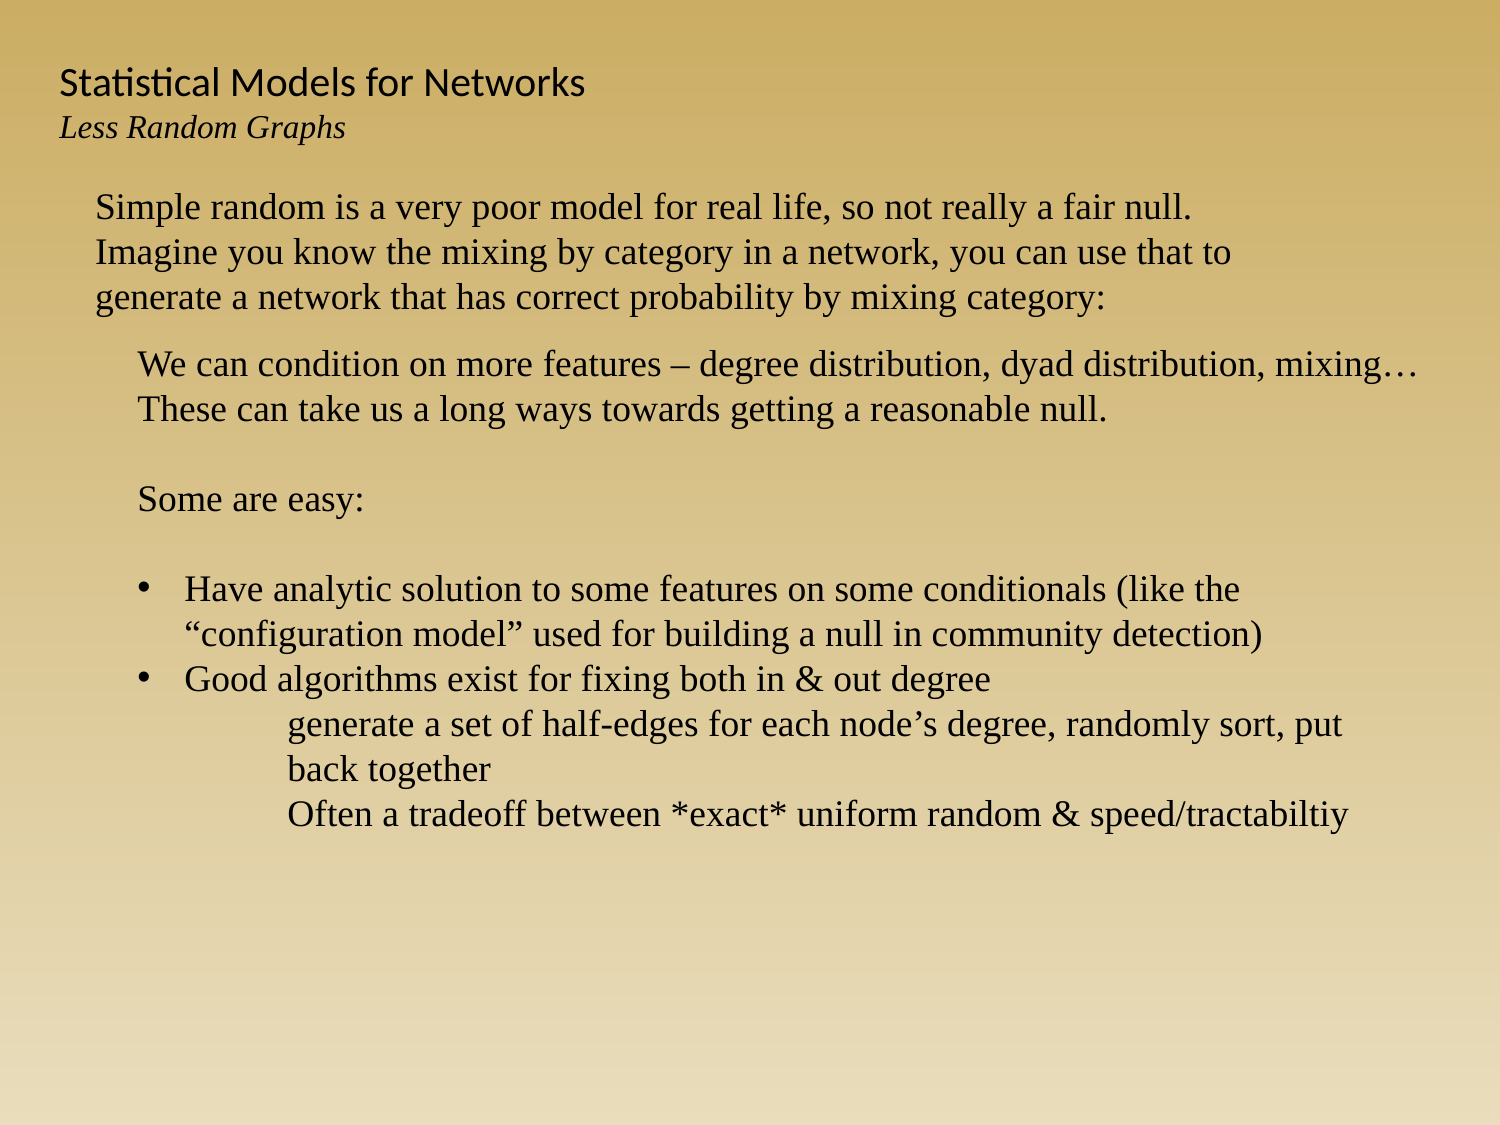

Statistical Models for Networks
Less Random Graphs
Simple random is a very poor model for real life, so not really a fair null.  Imagine you know the mixing by category in a network, you can use that to generate a network that has correct probability by mixing category:
We can condition on more features – degree distribution, dyad distribution, mixing…
These can take us a long ways towards getting a reasonable null.

Some are easy:

Have analytic solution to some features on some conditionals (like the “configuration model” used for building a null in community detection)
Good algorithms exist for fixing both in & out degree
generate a set of half-edges for each node’s degree, randomly sort, put back together
Often a tradeoff between *exact* uniform random & speed/tractabiltiy